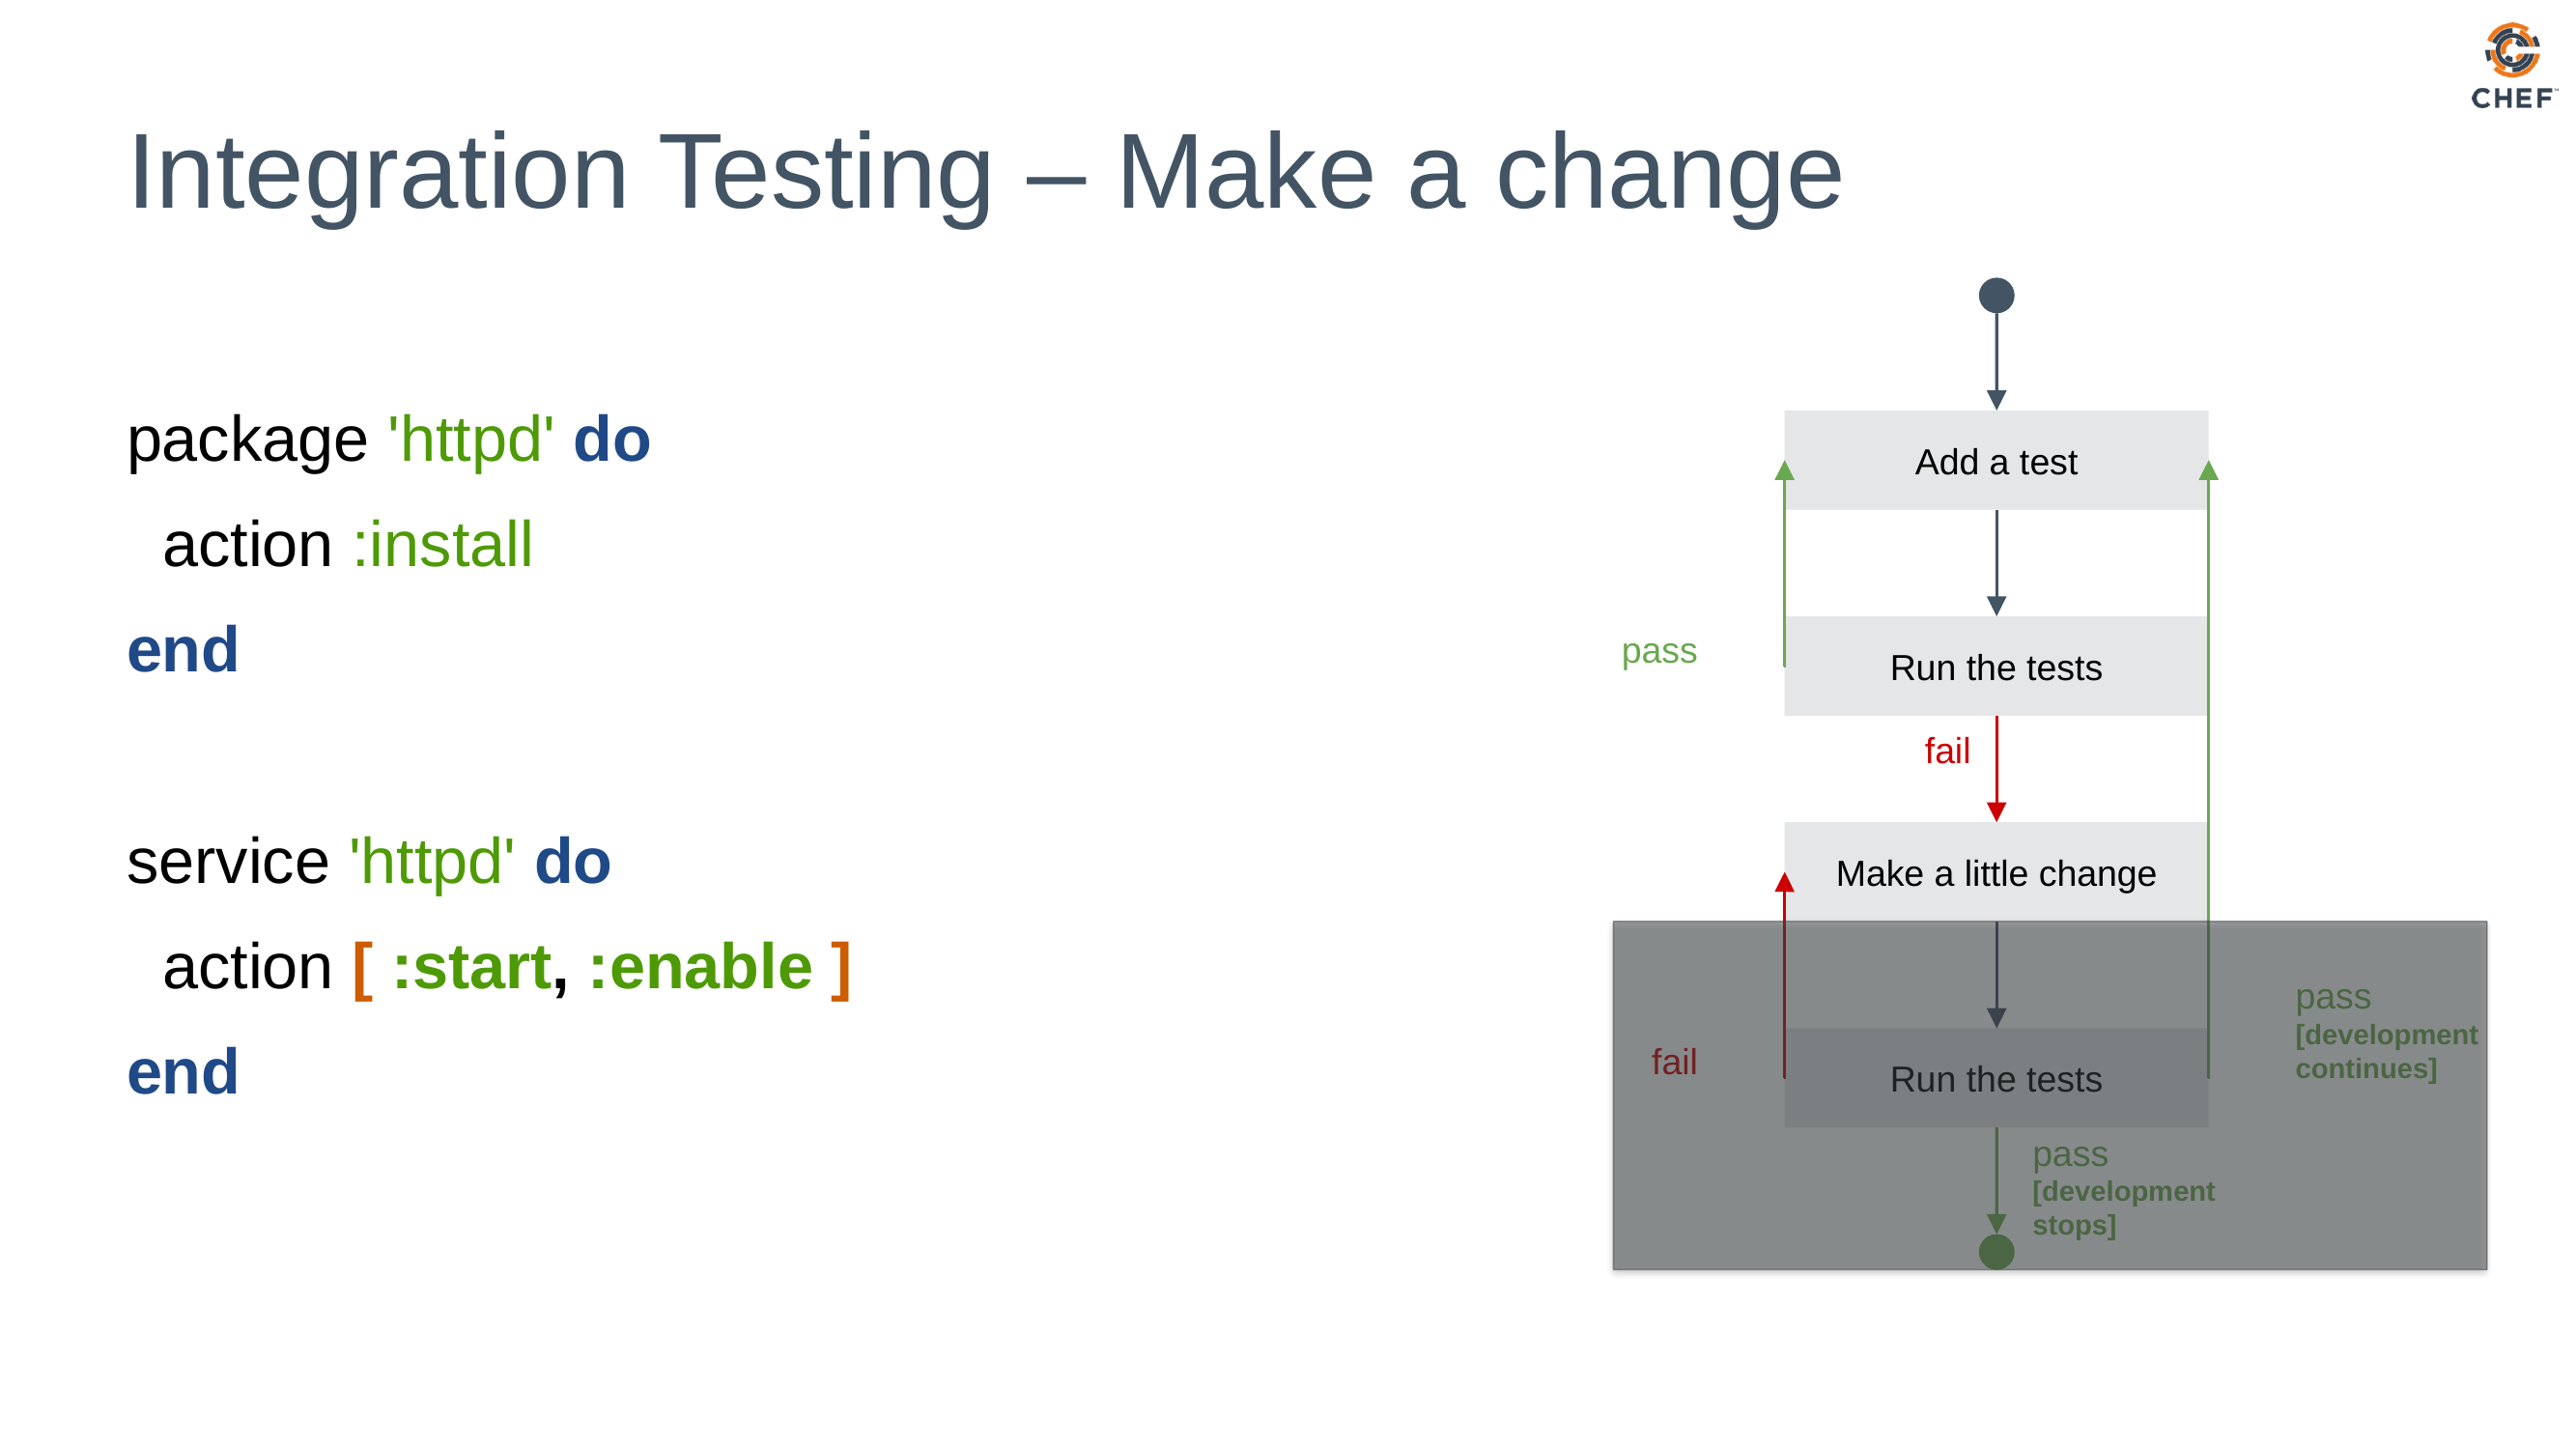

# Integration Testing – Make a change

package 'httpd' do
  action :install
end

service 'httpd' do
  action [ :start, :enable ]
end
Add a test
Run the tests
pass
fail
Make a little change

pass
[development continues]
Run the tests
fail
pass
[development stops]